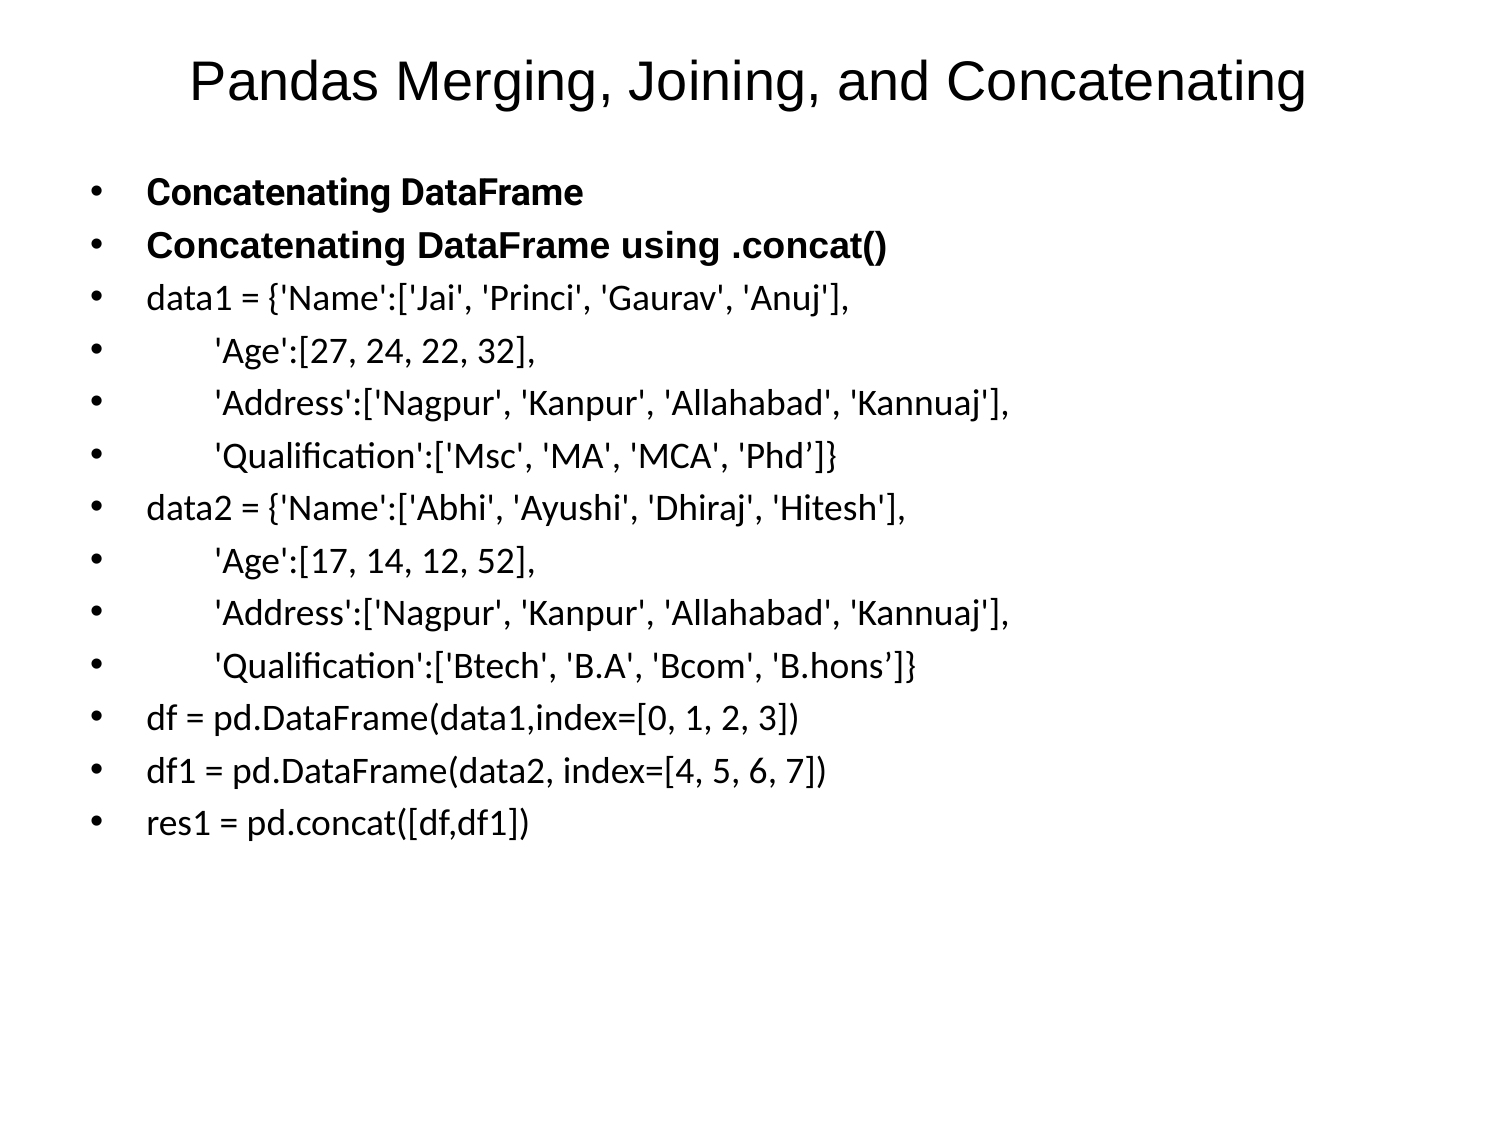

# Pandas Merging, Joining, and Concatenating
Concatenating DataFrame
Concatenating DataFrame using .concat()
data1 = {'Name':['Jai', 'Princi', 'Gaurav', 'Anuj'],
        'Age':[27, 24, 22, 32],
        'Address':['Nagpur', 'Kanpur', 'Allahabad', 'Kannuaj'],
        'Qualification':['Msc', 'MA', 'MCA', 'Phd’]}
data2 = {'Name':['Abhi', 'Ayushi', 'Dhiraj', 'Hitesh'],
        'Age':[17, 14, 12, 52],
        'Address':['Nagpur', 'Kanpur', 'Allahabad', 'Kannuaj'],
        'Qualification':['Btech', 'B.A', 'Bcom', 'B.hons’]}
df = pd.DataFrame(data1,index=[0, 1, 2, 3])
df1 = pd.DataFrame(data2, index=[4, 5, 6, 7])
res1 = pd.concat([df,df1])